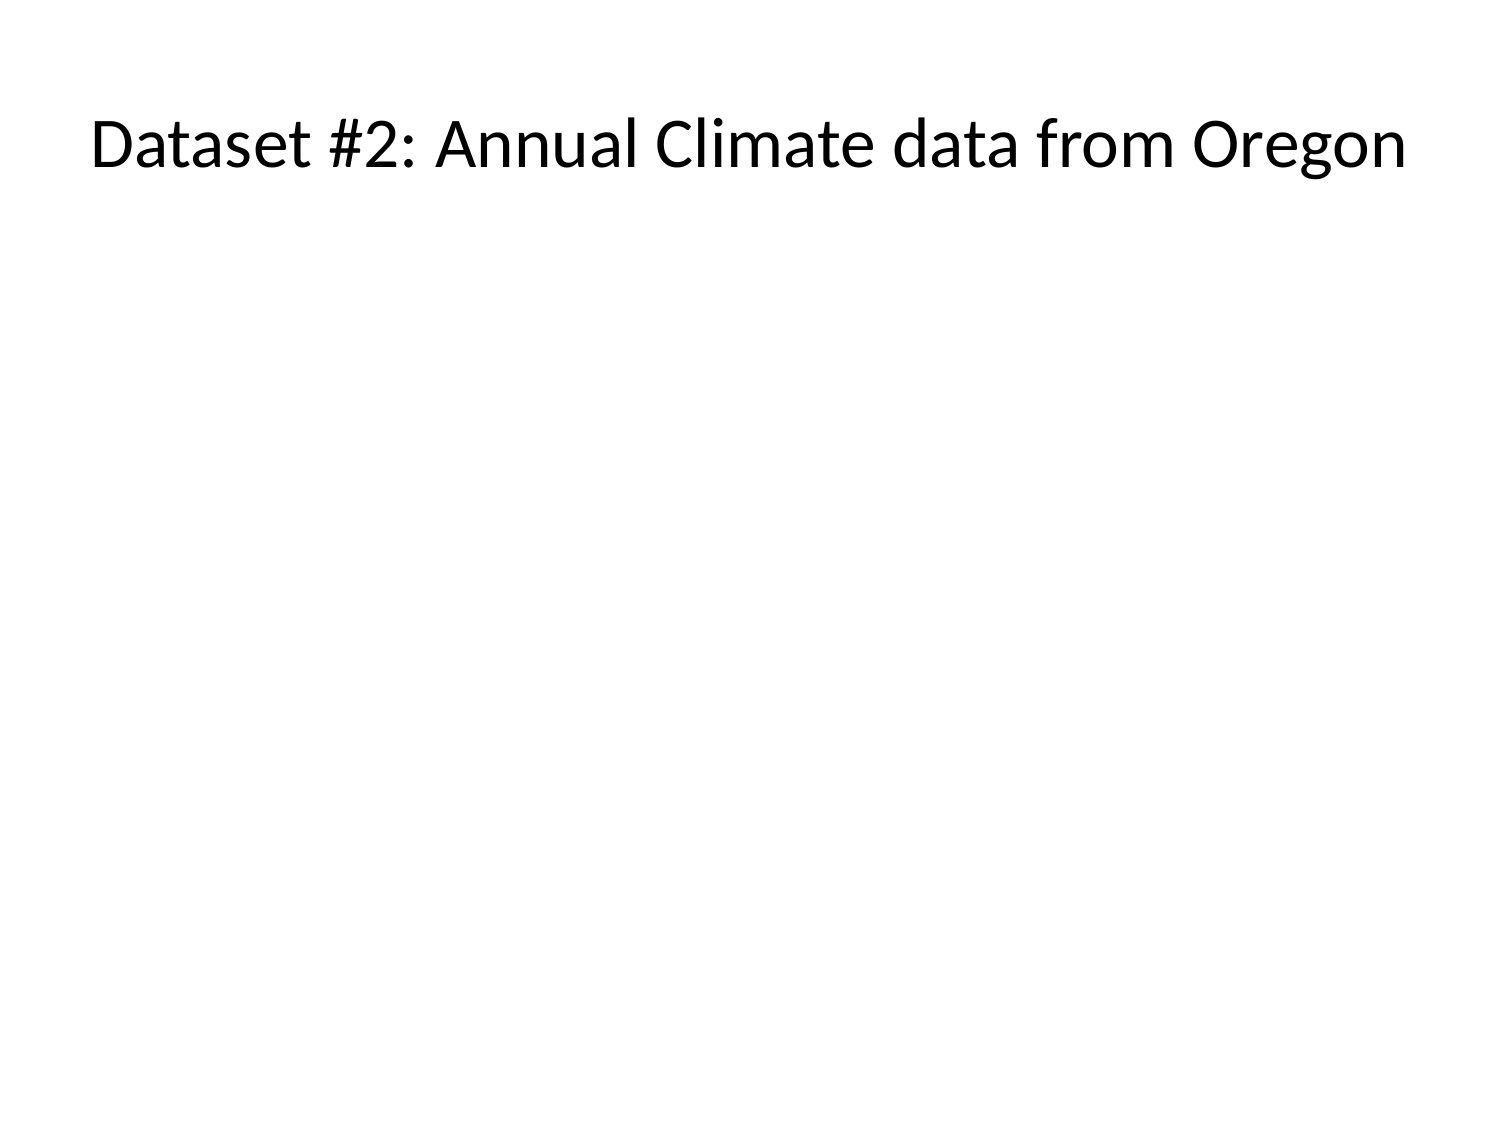

# Dataset #2: Annual Climate data from Oregon